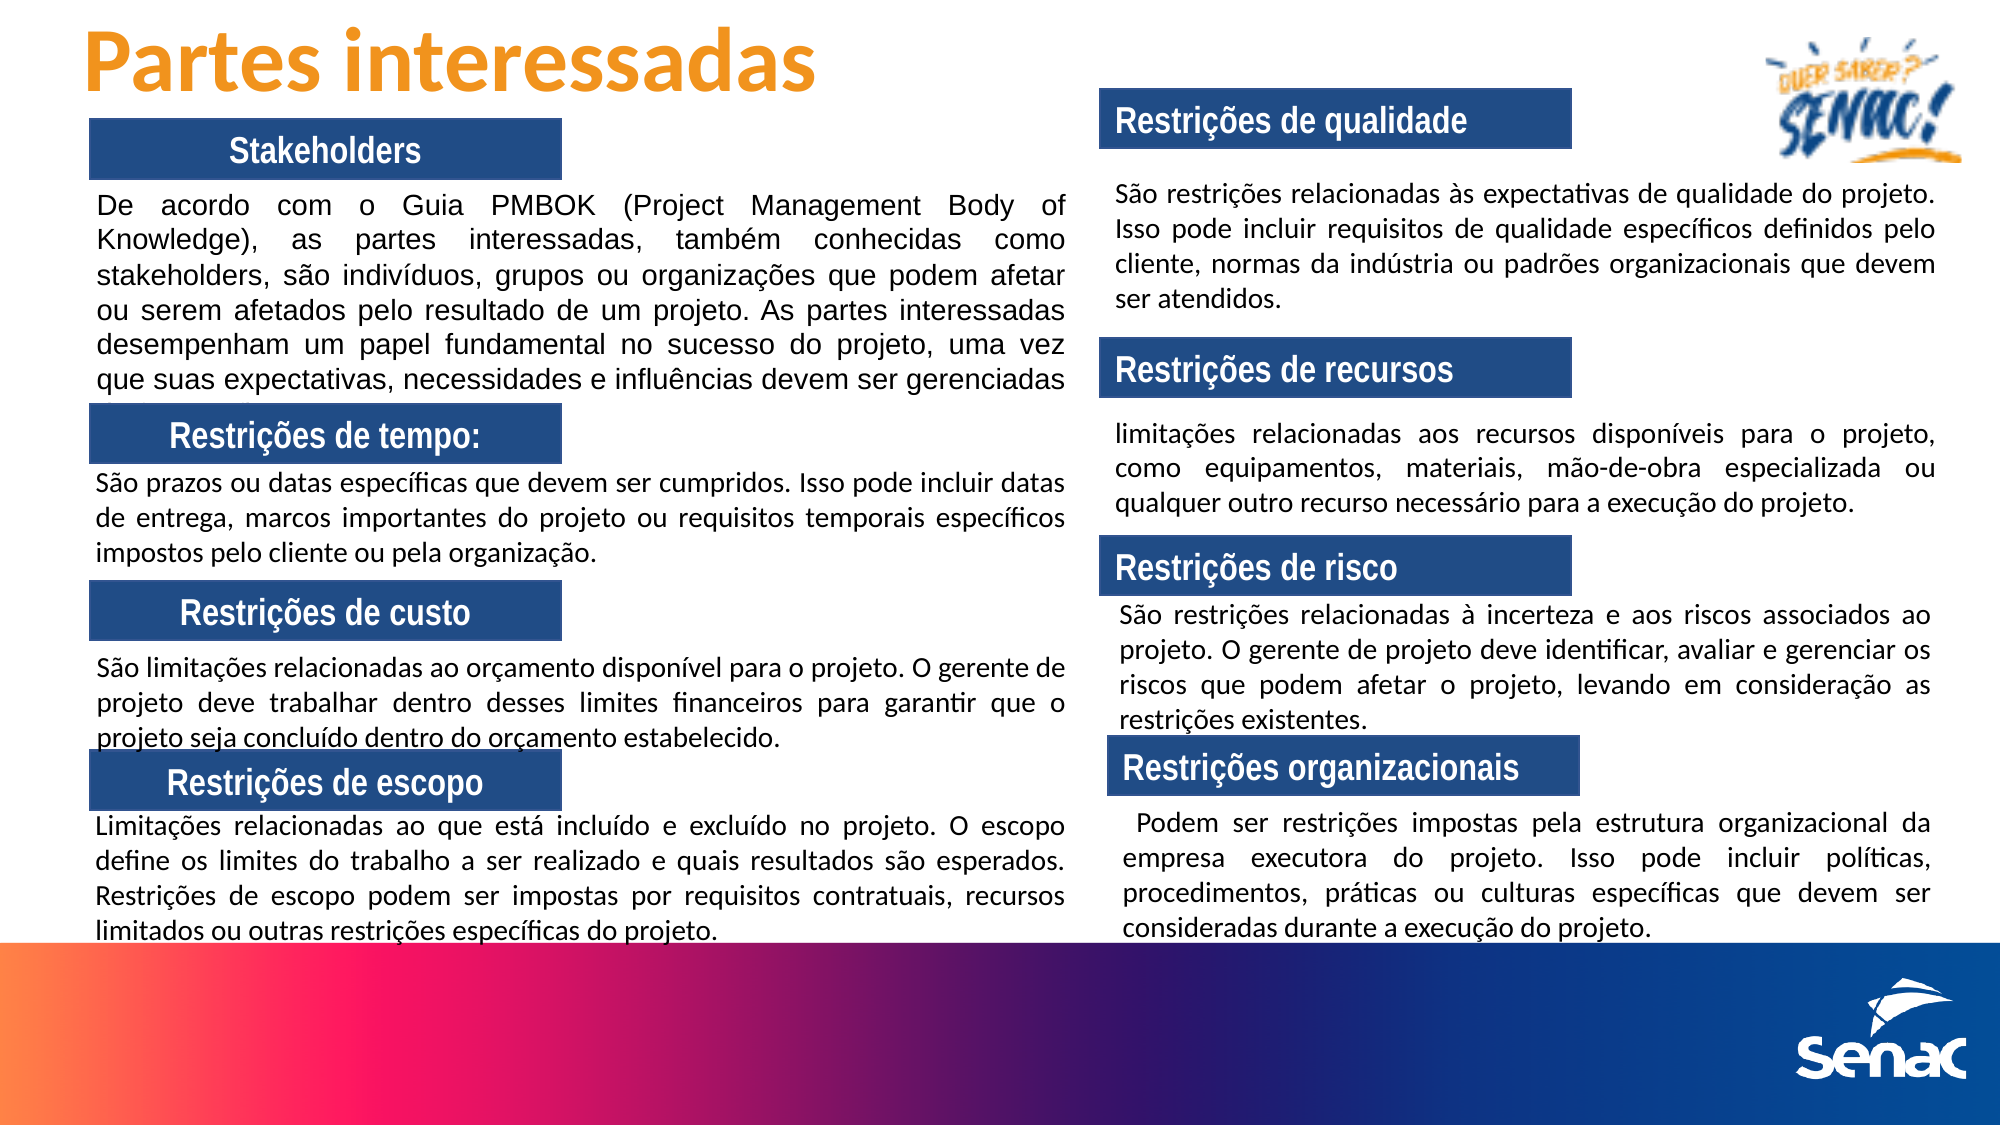

# Partes interessadas
Restrições de qualidade
Stakeholders
São restrições relacionadas às expectativas de qualidade do projeto. Isso pode incluir requisitos de qualidade específicos definidos pelo cliente, normas da indústria ou padrões organizacionais que devem ser atendidos.
De acordo com o Guia PMBOK (Project Management Body of Knowledge), as partes interessadas, também conhecidas como stakeholders, são indivíduos, grupos ou organizações que podem afetar ou serem afetados pelo resultado de um projeto. As partes interessadas desempenham um papel fundamental no sucesso do projeto, uma vez que suas expectativas, necessidades e influências devem ser gerenciadas de forma eficaz.
Restrições de recursos
Restrições de tempo:
limitações relacionadas aos recursos disponíveis para o projeto, como equipamentos, materiais, mão-de-obra especializada ou qualquer outro recurso necessário para a execução do projeto.
São prazos ou datas específicas que devem ser cumpridos. Isso pode incluir datas de entrega, marcos importantes do projeto ou requisitos temporais específicos impostos pelo cliente ou pela organização.
Restrições de risco
Restrições de custo
São restrições relacionadas à incerteza e aos riscos associados ao projeto. O gerente de projeto deve identificar, avaliar e gerenciar os riscos que podem afetar o projeto, levando em consideração as restrições existentes.
São limitações relacionadas ao orçamento disponível para o projeto. O gerente de projeto deve trabalhar dentro desses limites financeiros para garantir que o projeto seja concluído dentro do orçamento estabelecido.
Restrições organizacionais
Restrições de escopo
 Podem ser restrições impostas pela estrutura organizacional da empresa executora do projeto. Isso pode incluir políticas, procedimentos, práticas ou culturas específicas que devem ser consideradas durante a execução do projeto.
Limitações relacionadas ao que está incluído e excluído no projeto. O escopo define os limites do trabalho a ser realizado e quais resultados são esperados. Restrições de escopo podem ser impostas por requisitos contratuais, recursos limitados ou outras restrições específicas do projeto.